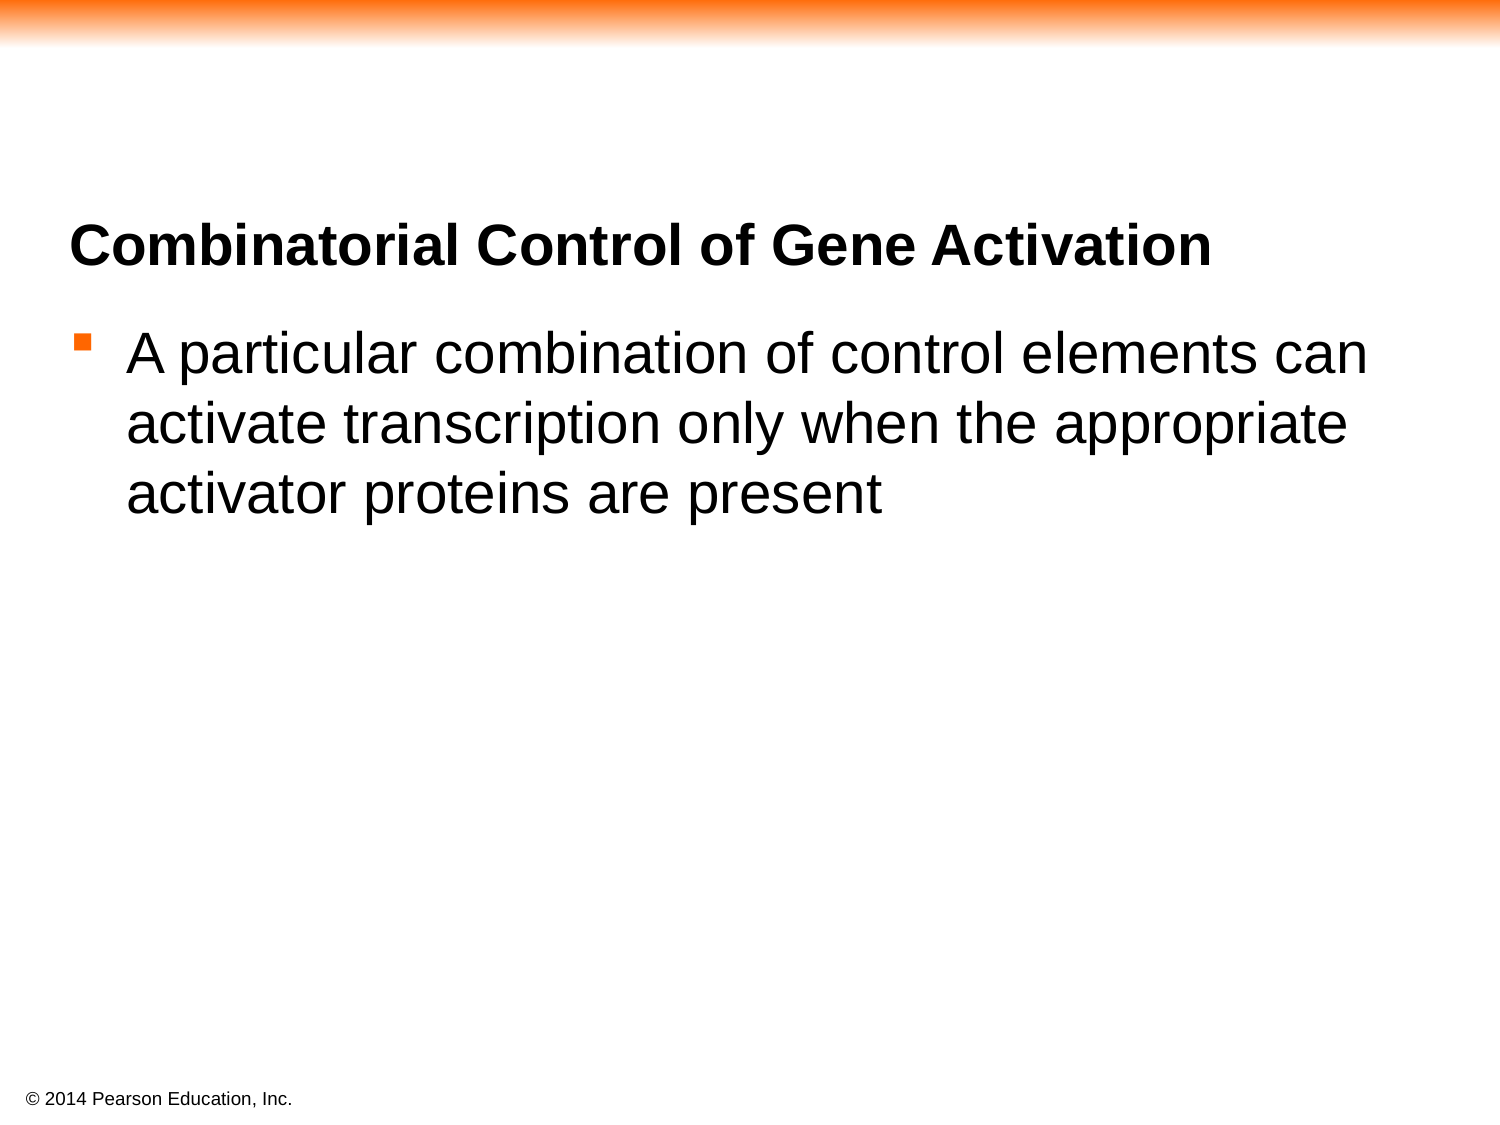

#
Combinatorial Control of Gene Activation
A particular combination of control elements can activate transcription only when the appropriate activator proteins are present